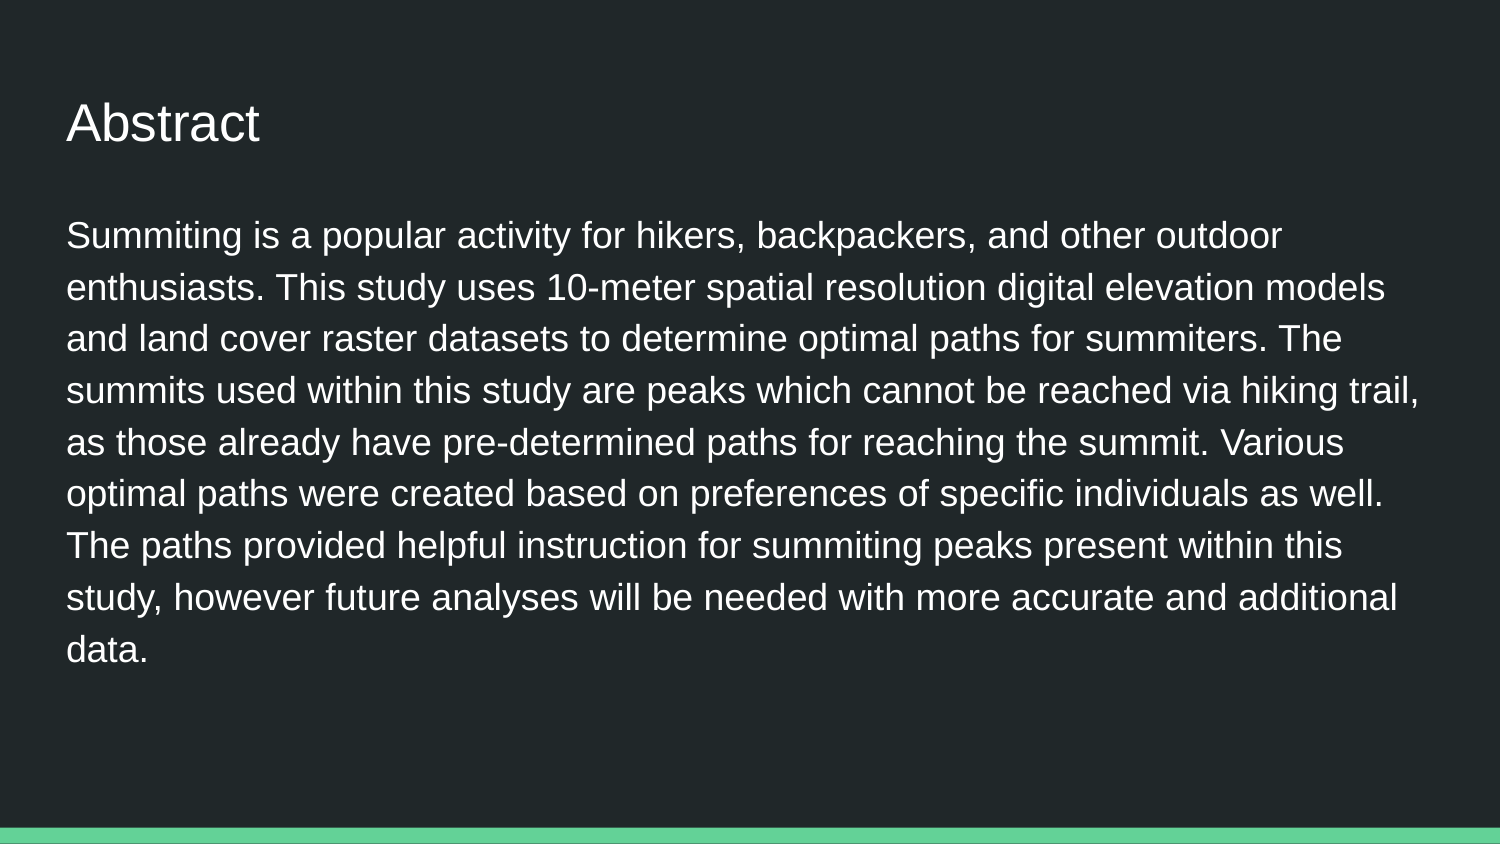

# Abstract
Summiting is a popular activity for hikers, backpackers, and other outdoor enthusiasts. This study uses 10-meter spatial resolution digital elevation models and land cover raster datasets to determine optimal paths for summiters. The summits used within this study are peaks which cannot be reached via hiking trail, as those already have pre-determined paths for reaching the summit. Various optimal paths were created based on preferences of specific individuals as well. The paths provided helpful instruction for summiting peaks present within this study, however future analyses will be needed with more accurate and additional data.